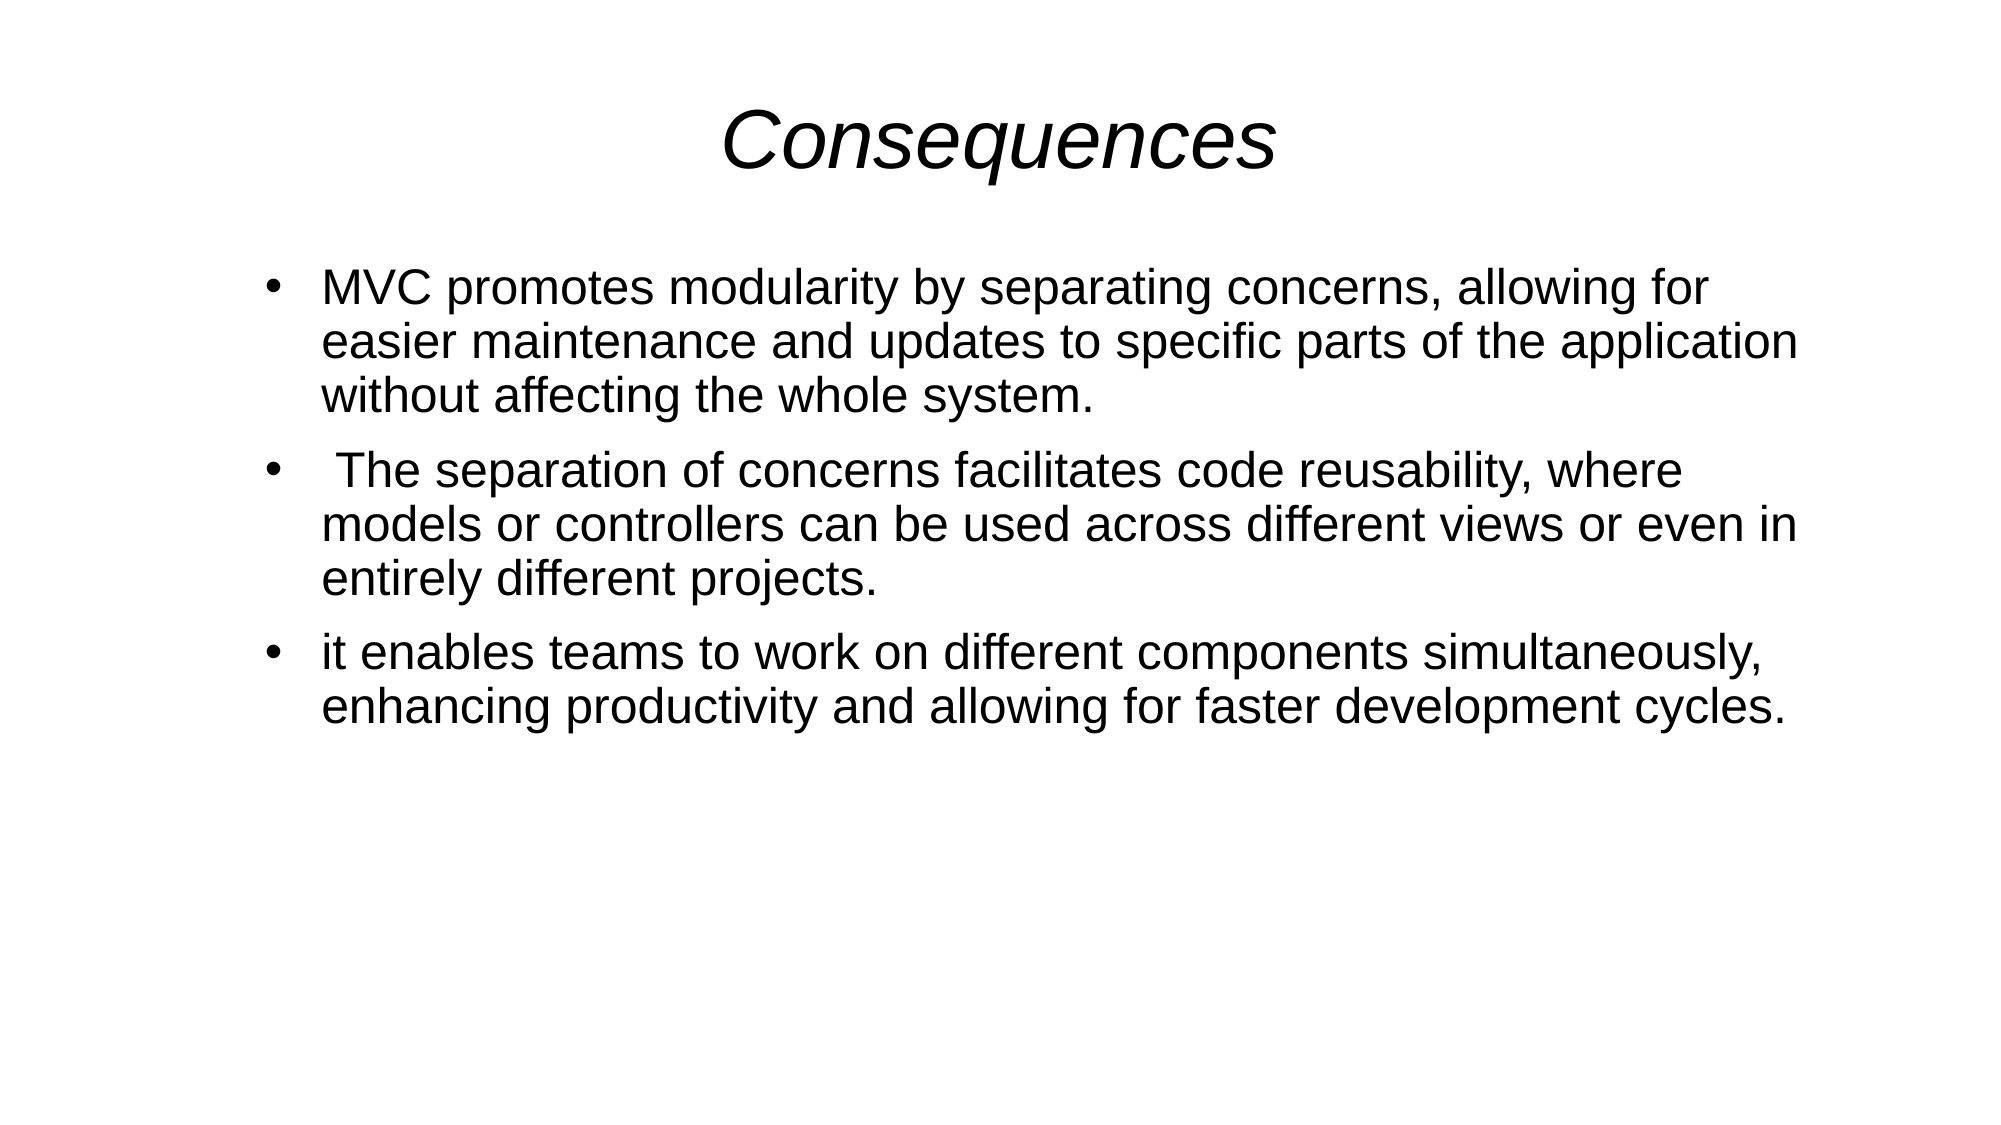

# Consequences
MVC promotes modularity by separating concerns, allowing for easier maintenance and updates to specific parts of the application without affecting the whole system.
 The separation of concerns facilitates code reusability, where models or controllers can be used across different views or even in entirely different projects.
it enables teams to work on different components simultaneously, enhancing productivity and allowing for faster development cycles.